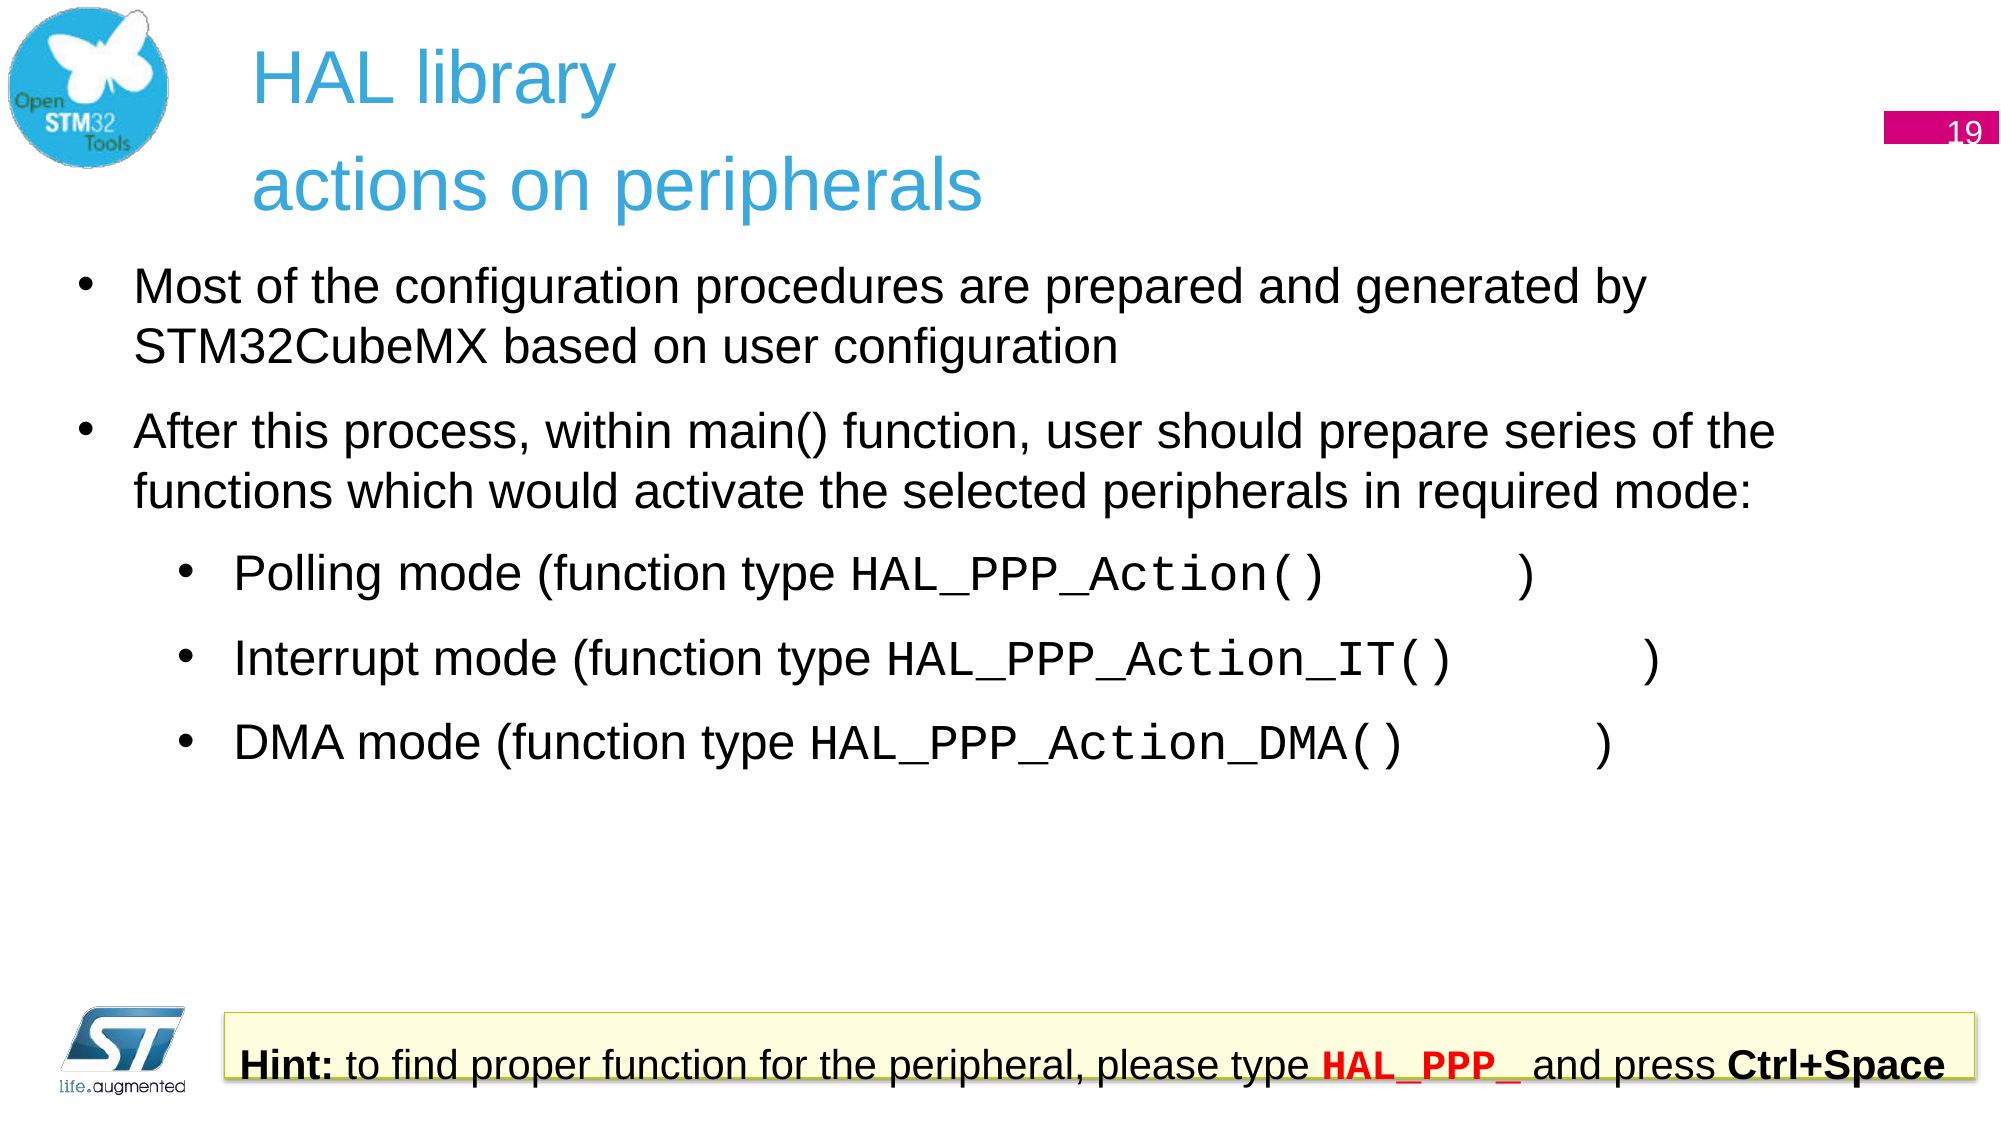

# HAL library actions on peripherals
19

Most of the configuration procedures are prepared and generated by
STM32CubeMX based on user configuration
After this process, within main() function, user should prepare series of the
functions which would activate the selected peripherals in required mode:
Polling mode (function type HAL_PPP_Action()	)
Interrupt mode (function type HAL_PPP_Action_IT()	)
DMA mode (function type HAL_PPP_Action_DMA()	)

Hint: to find proper function for the peripheral, please type HAL_PPP_ and press Ctrl+Space